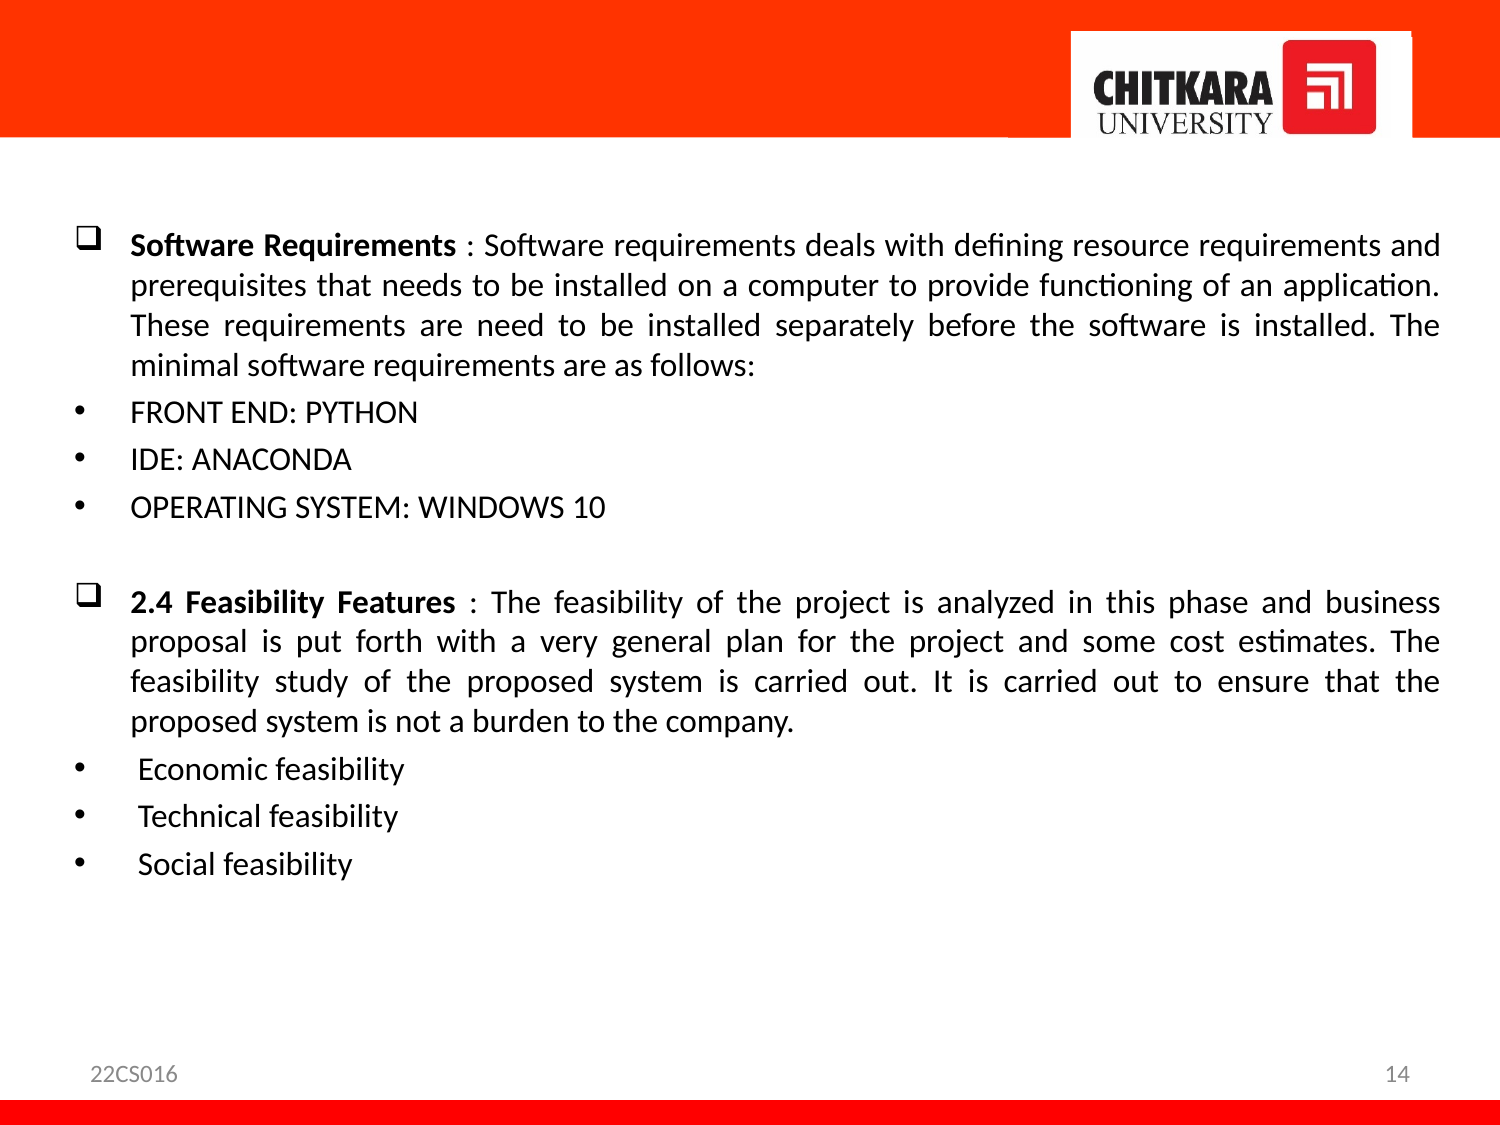

Software Requirements : Software requirements deals with defining resource requirements and prerequisites that needs to be installed on a computer to provide functioning of an application. These requirements are need to be installed separately before the software is installed. The minimal software requirements are as follows:
FRONT END: PYTHON
IDE: ANACONDA
OPERATING SYSTEM: WINDOWS 10

2.4 Feasibility Features : The feasibility of the project is analyzed in this phase and business proposal is put forth with a very general plan for the project and some cost estimates. The feasibility study of the proposed system is carried out. It is carried out to ensure that the proposed system is not a burden to the company.
 Economic feasibility
 Technical feasibility
 Social feasibility

22CS016
14